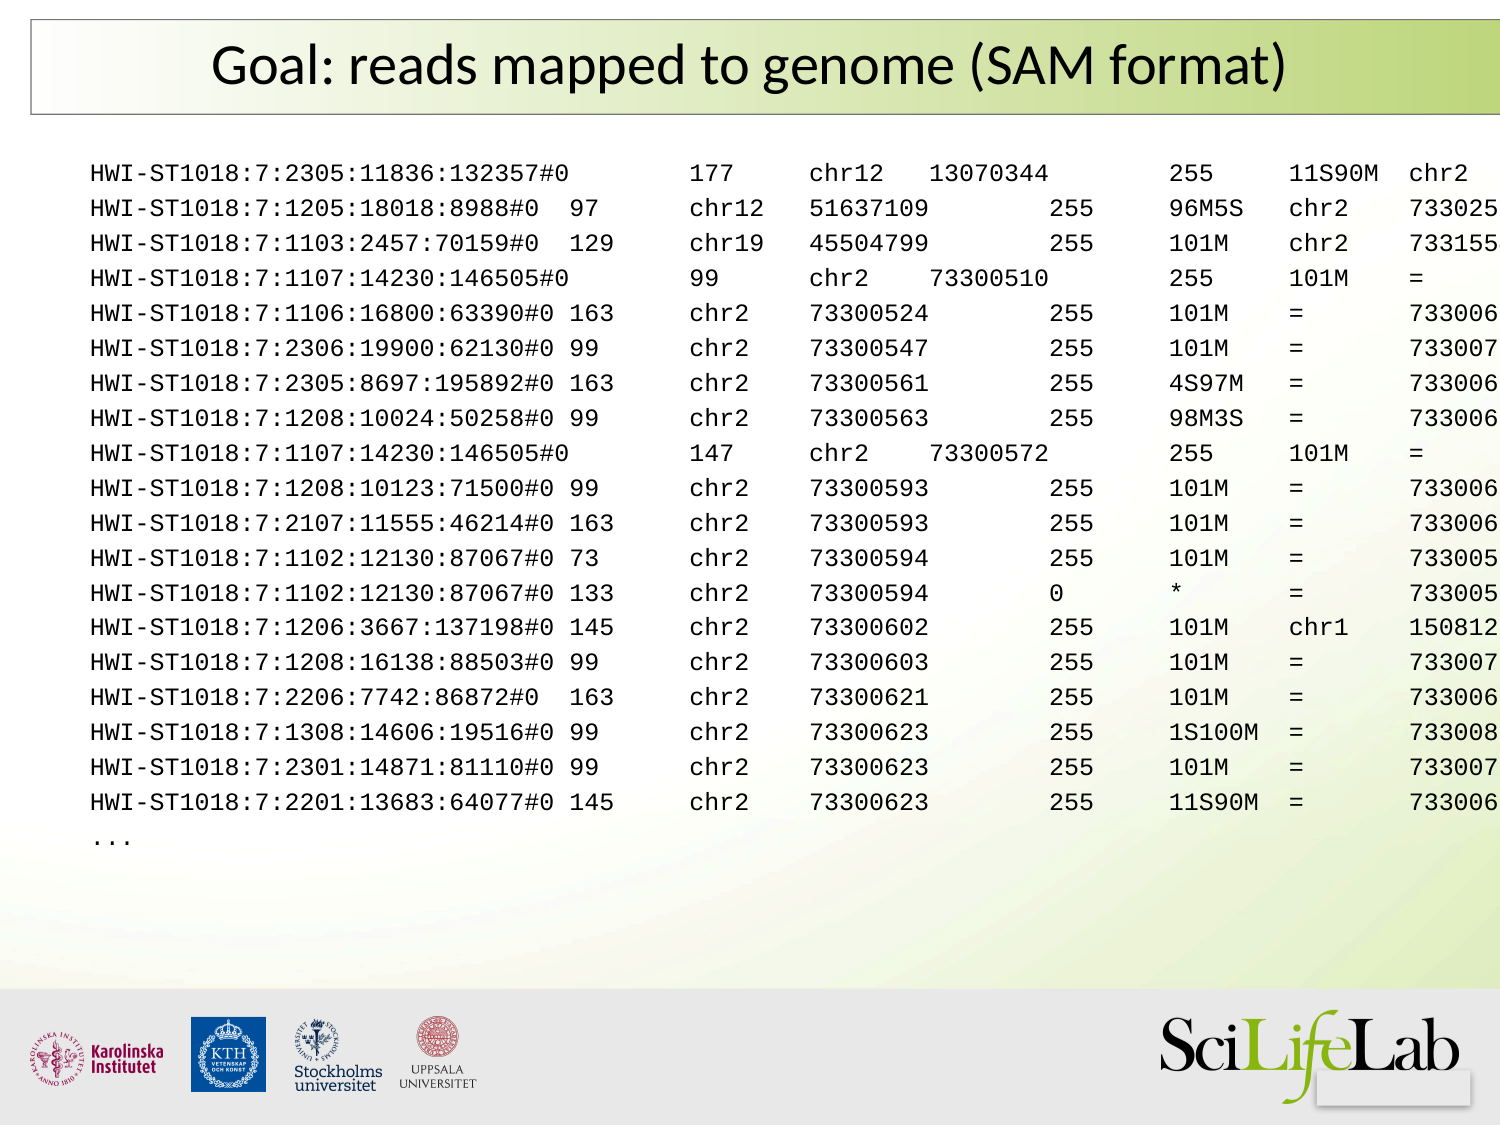

# Goal: reads mapped to genome (SAM format)
HWI-ST1018:7:2305:11836:132357#0        177     chr12   13070344        255     11S90M  chr2    73308461        0
HWI-ST1018:7:1205:18018:8988#0  97      chr12   51637109        255     96M5S   chr2    73302567        0
HWI-ST1018:7:1103:2457:70159#0  129     chr19   45504799        255     101M    chr2    73315542        0
HWI-ST1018:7:1107:14230:146505#0        99      chr2    73300510        255     101M    =       73300572        163
HWI-ST1018:7:1106:16800:63390#0 163     chr2    73300524        255     101M    =       73300652        229
HWI-ST1018:7:2306:19900:62130#0 99      chr2    73300547        255     101M    =       73300729        283
HWI-ST1018:7:2305:8697:195892#0 163     chr2    73300561        255     4S97M   =       73300680        224
HWI-ST1018:7:1208:10024:50258#0 99      chr2    73300563        255     98M3S   =       73300662        200
HWI-ST1018:7:1107:14230:146505#0        147     chr2    73300572        255     101M    =       73300510        -163
HWI-ST1018:7:1208:10123:71500#0 99      chr2    73300593        255     101M    =       73300684        192
HWI-ST1018:7:2107:11555:46214#0 163     chr2    73300593        255     101M    =       73300655        163
HWI-ST1018:7:1102:12130:87067#0 73      chr2    73300594        255     101M    =       73300594        0
HWI-ST1018:7:1102:12130:87067#0 133     chr2    73300594        0       *       =       73300594        0
HWI-ST1018:7:1206:3667:137198#0 145     chr2    73300602        255     101M    chr1    150812084       0
HWI-ST1018:7:1208:16138:88503#0 99      chr2    73300603        255     101M    =       73300733        231
HWI-ST1018:7:2206:7742:86872#0  163     chr2    73300621        255     101M    =       73300630        110
HWI-ST1018:7:1308:14606:19516#0 99      chr2    73300623        255     1S100M  =       73300801        280
HWI-ST1018:7:2301:14871:81110#0 99      chr2    73300623        255     101M    =       73300729        207
HWI-ST1018:7:2201:13683:64077#0 145     chr2    73300623        255     11S90M  =       73300625        112
...